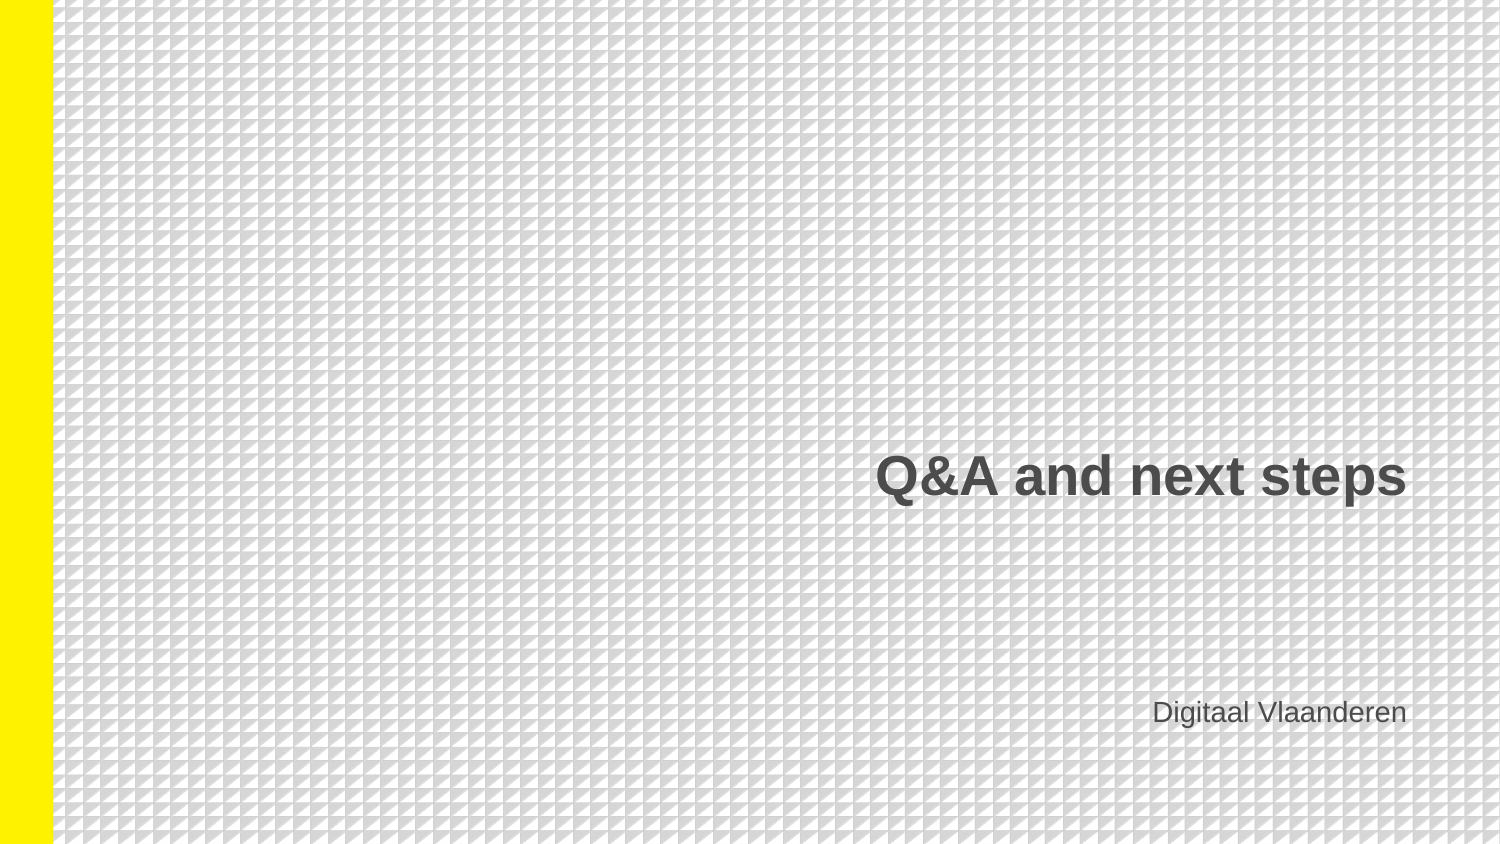

# Q&A and next steps

Digitaal Vlaanderen